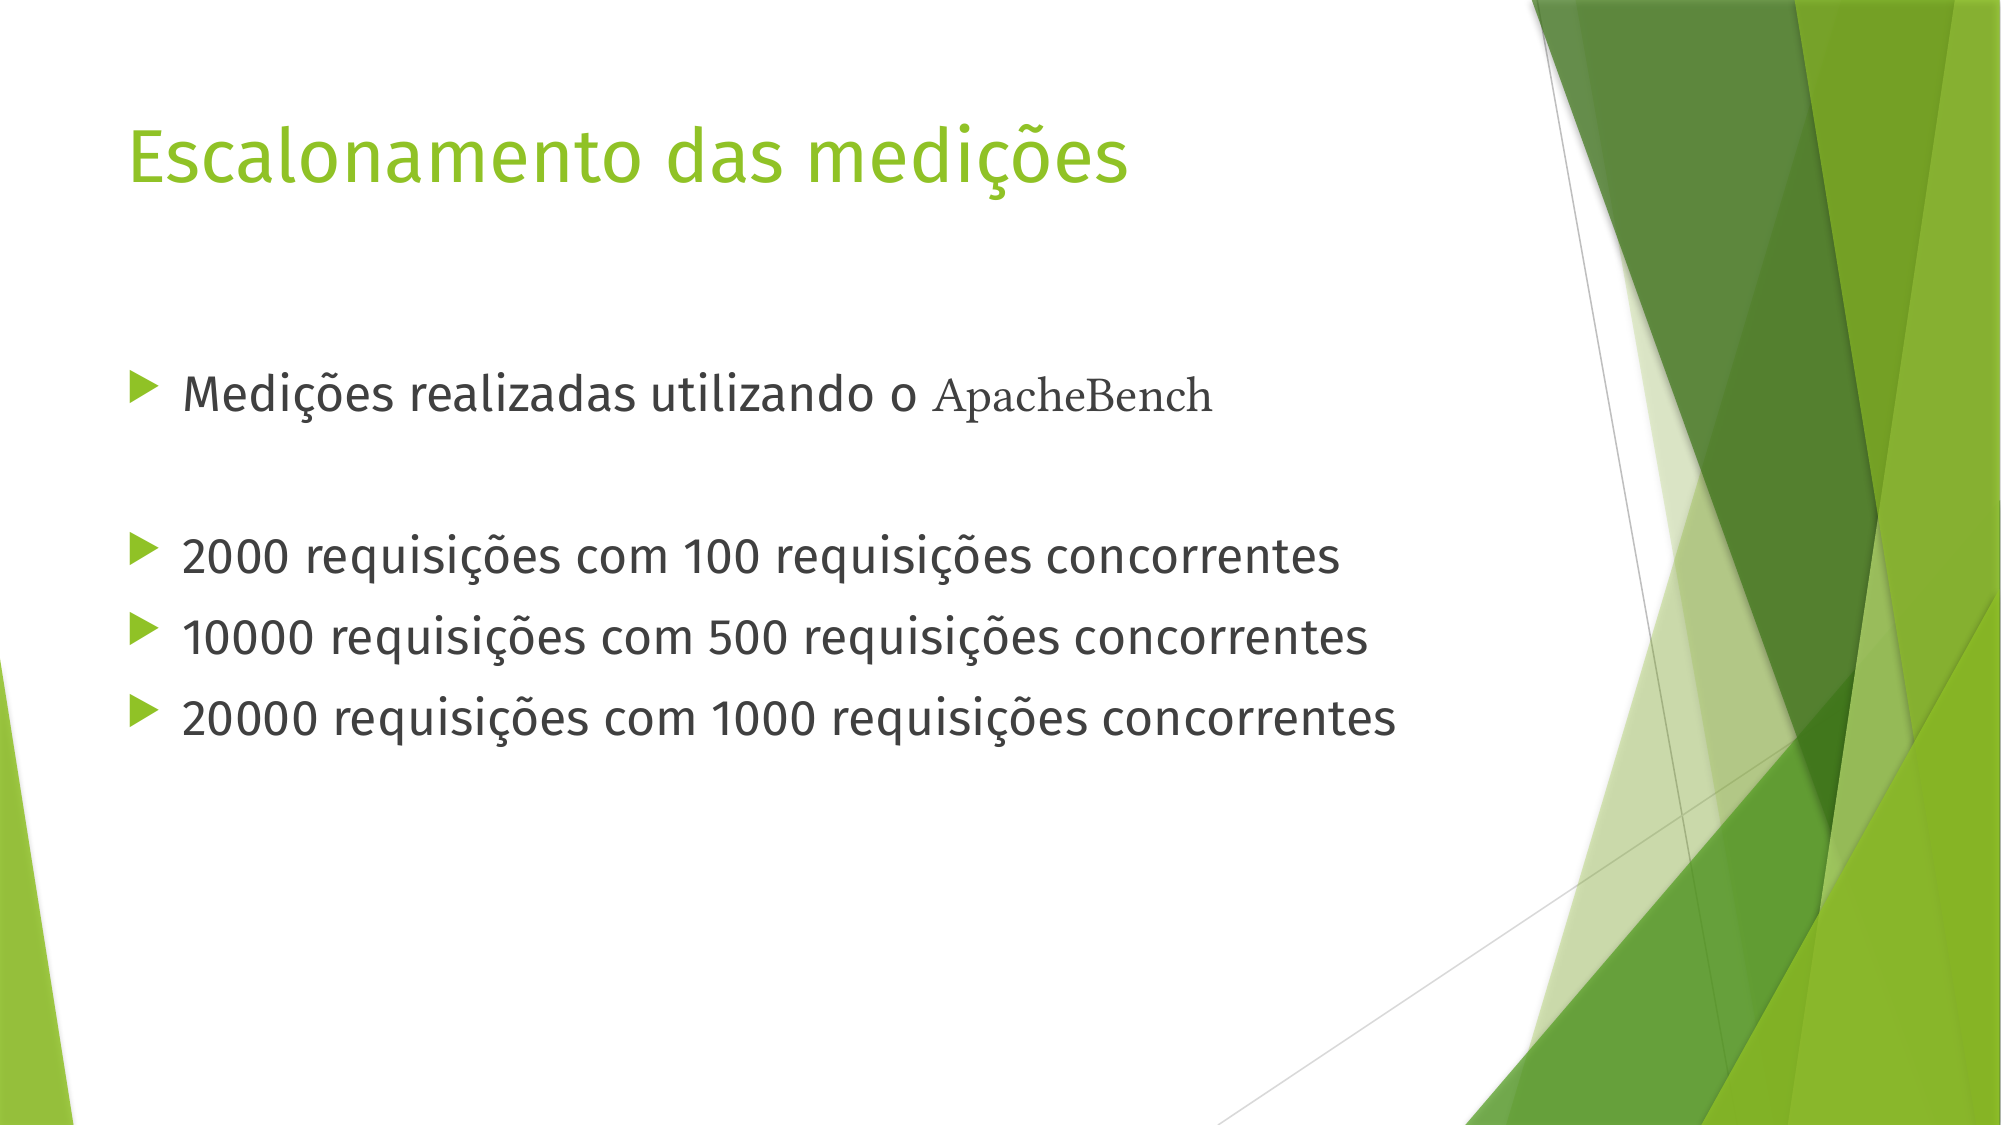

# Escalonamento das medições
Medições realizadas utilizando o ApacheBench

2000 requisições com 100 requisições concorrentes
10000 requisições com 500 requisições concorrentes
20000 requisições com 1000 requisições concorrentes